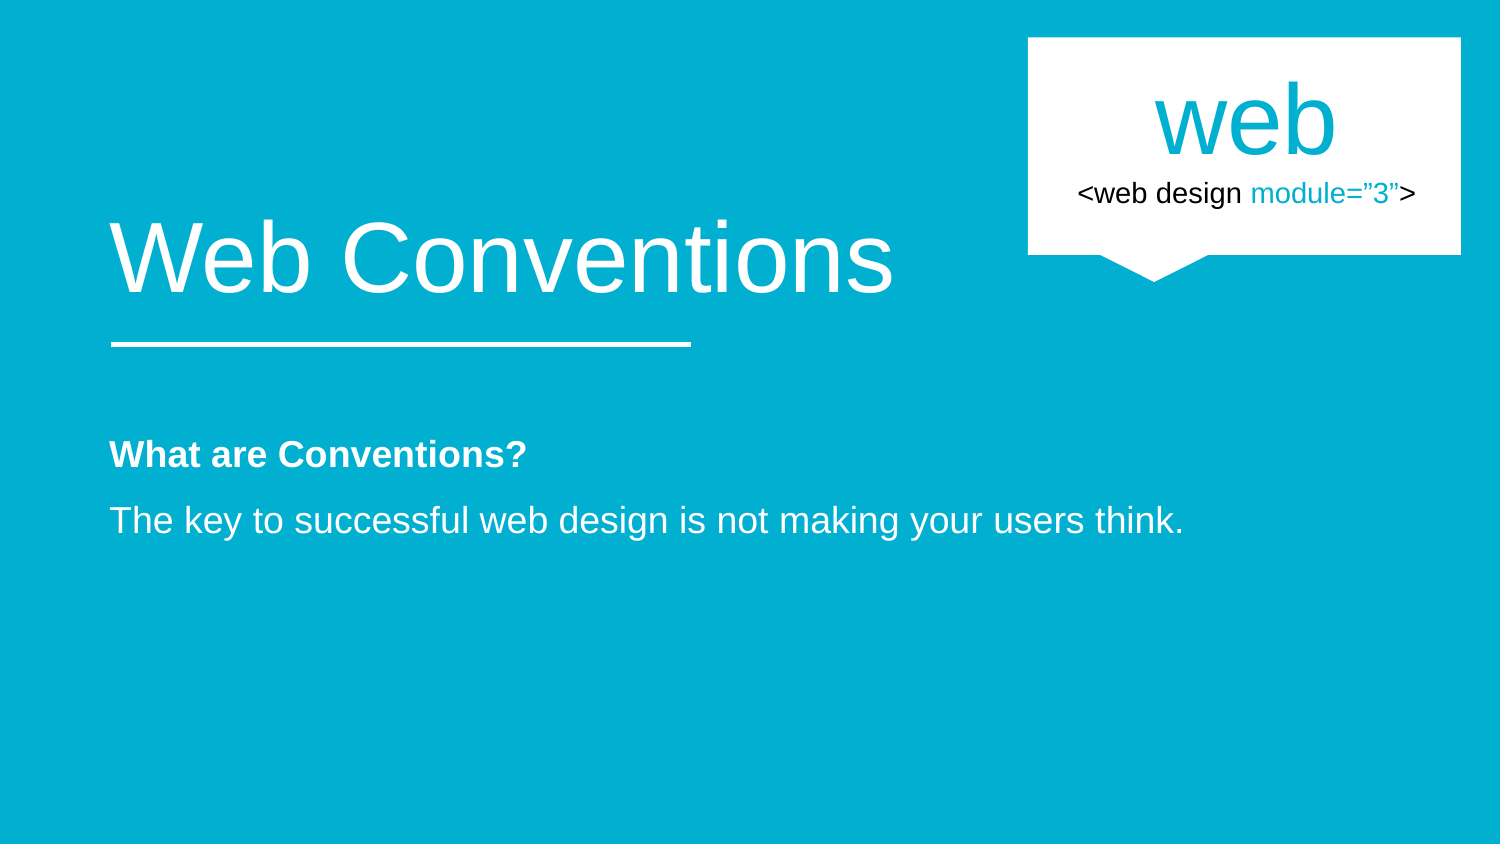

web
<web design module=”3”>
Web Conventions
What are Conventions?
The key to successful web design is not making your users think.